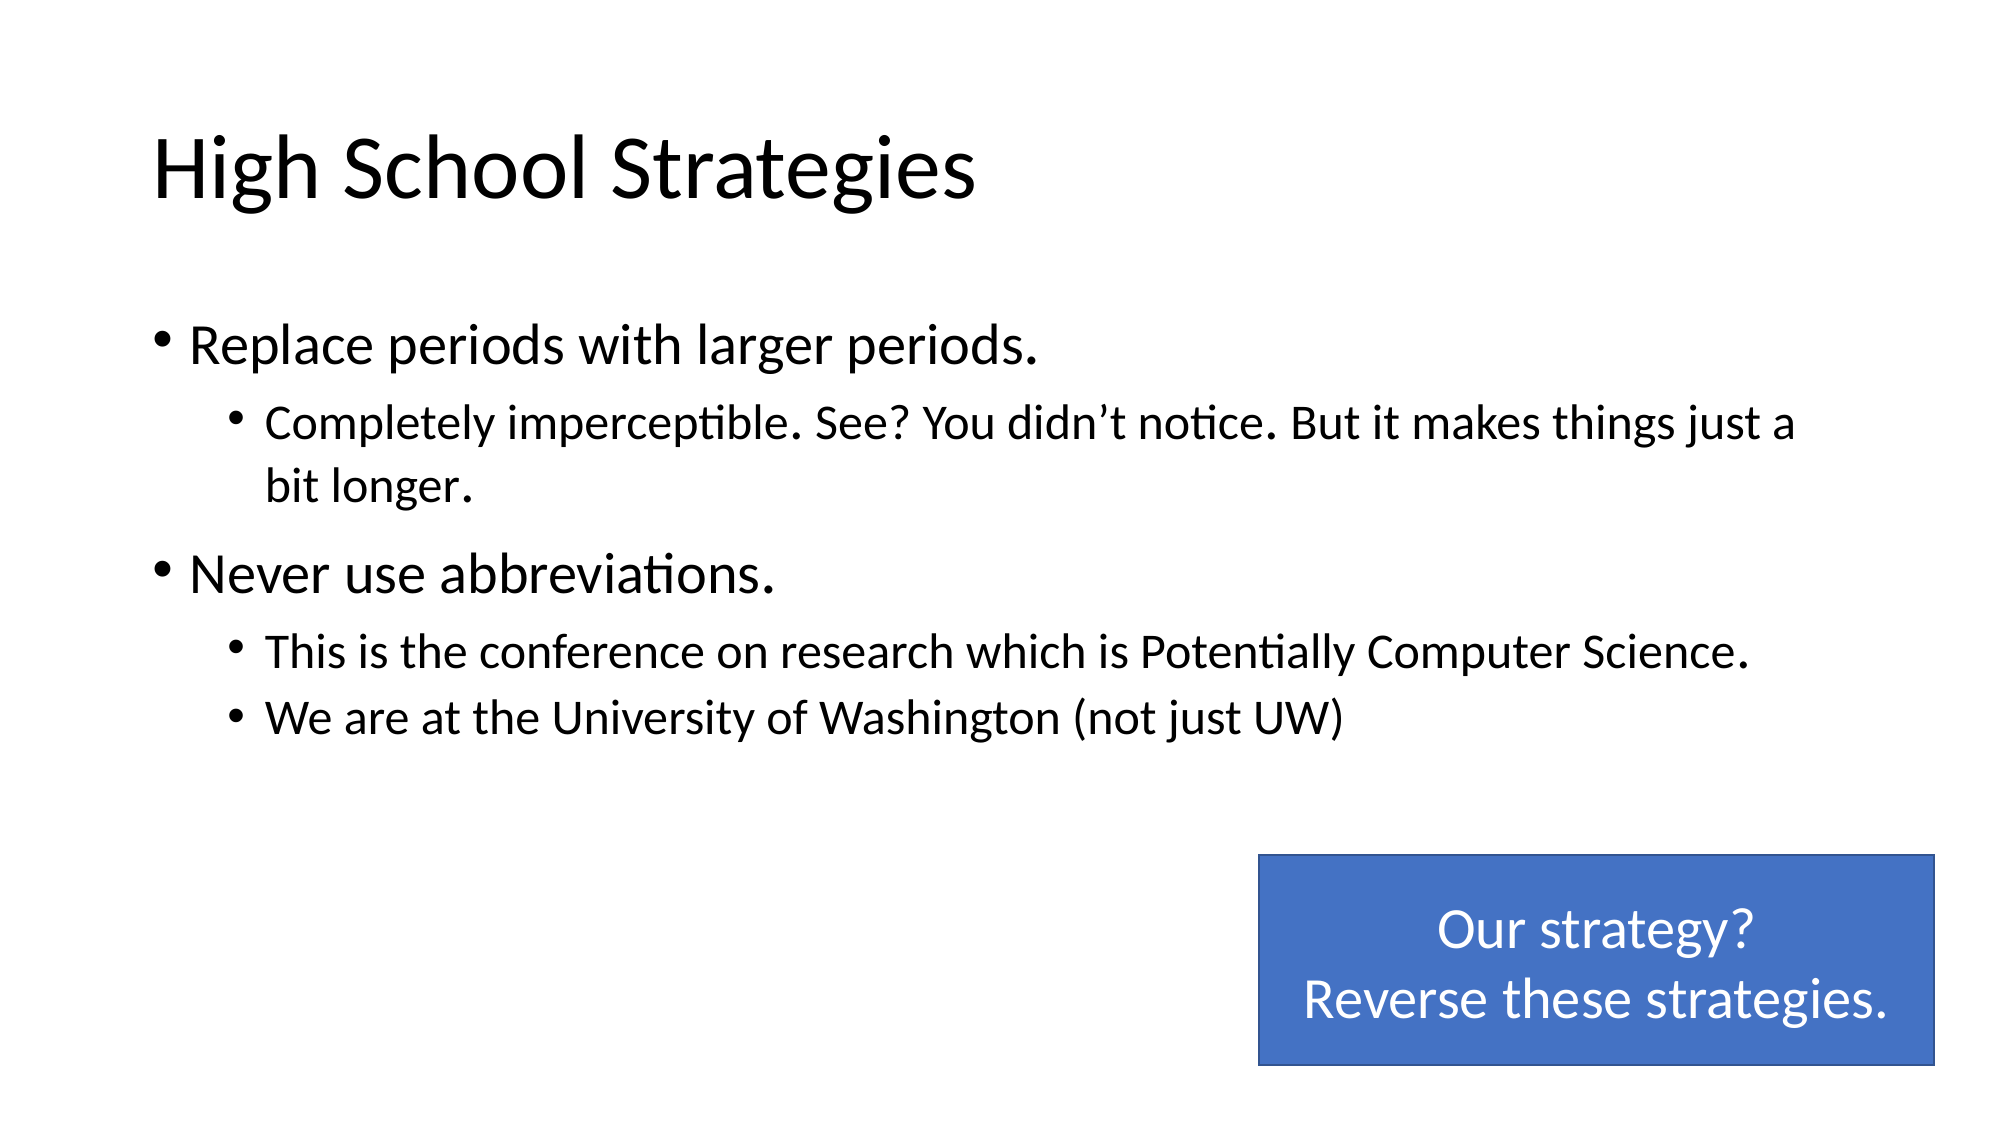

# High School Strategies
Replace periods with larger periods.
Completely imperceptible. See? You didn’t notice. But it makes things just a bit longer.
Never use abbreviations.
This is the conference on research which is Potentially Computer Science.
We are at the University of Washington (not just UW)
Our strategy?
Reverse these strategies.